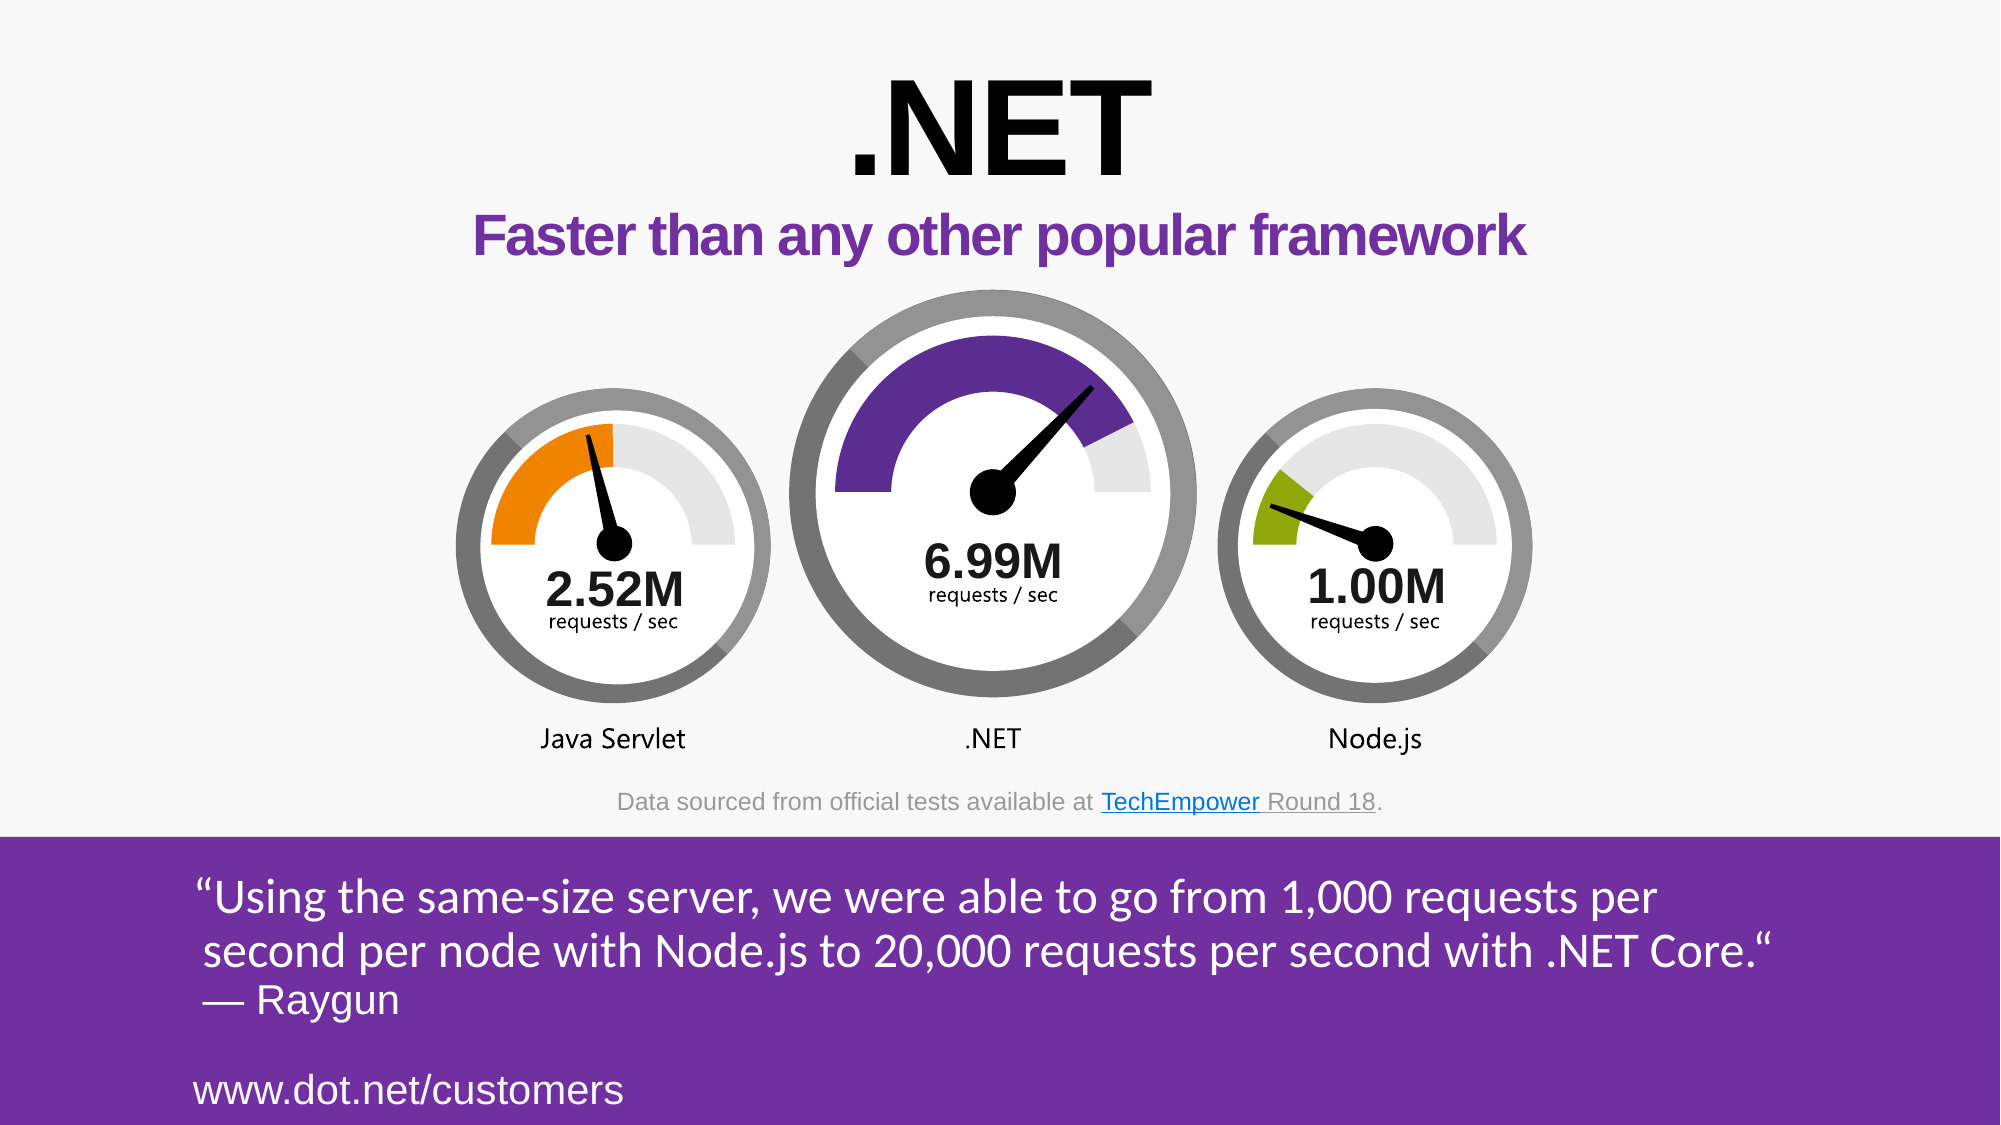

# .NET Faster than any other popular framework

6.99M
1.00M
2.52M

Data sourced from official tests available at TechEmpower Round 18.

“Using the same-size server, we were able to go from 1,000 requests per second per node with Node.js to 20,000 requests per second with .NET Core.“ — Raygun

www.dot.net/customers